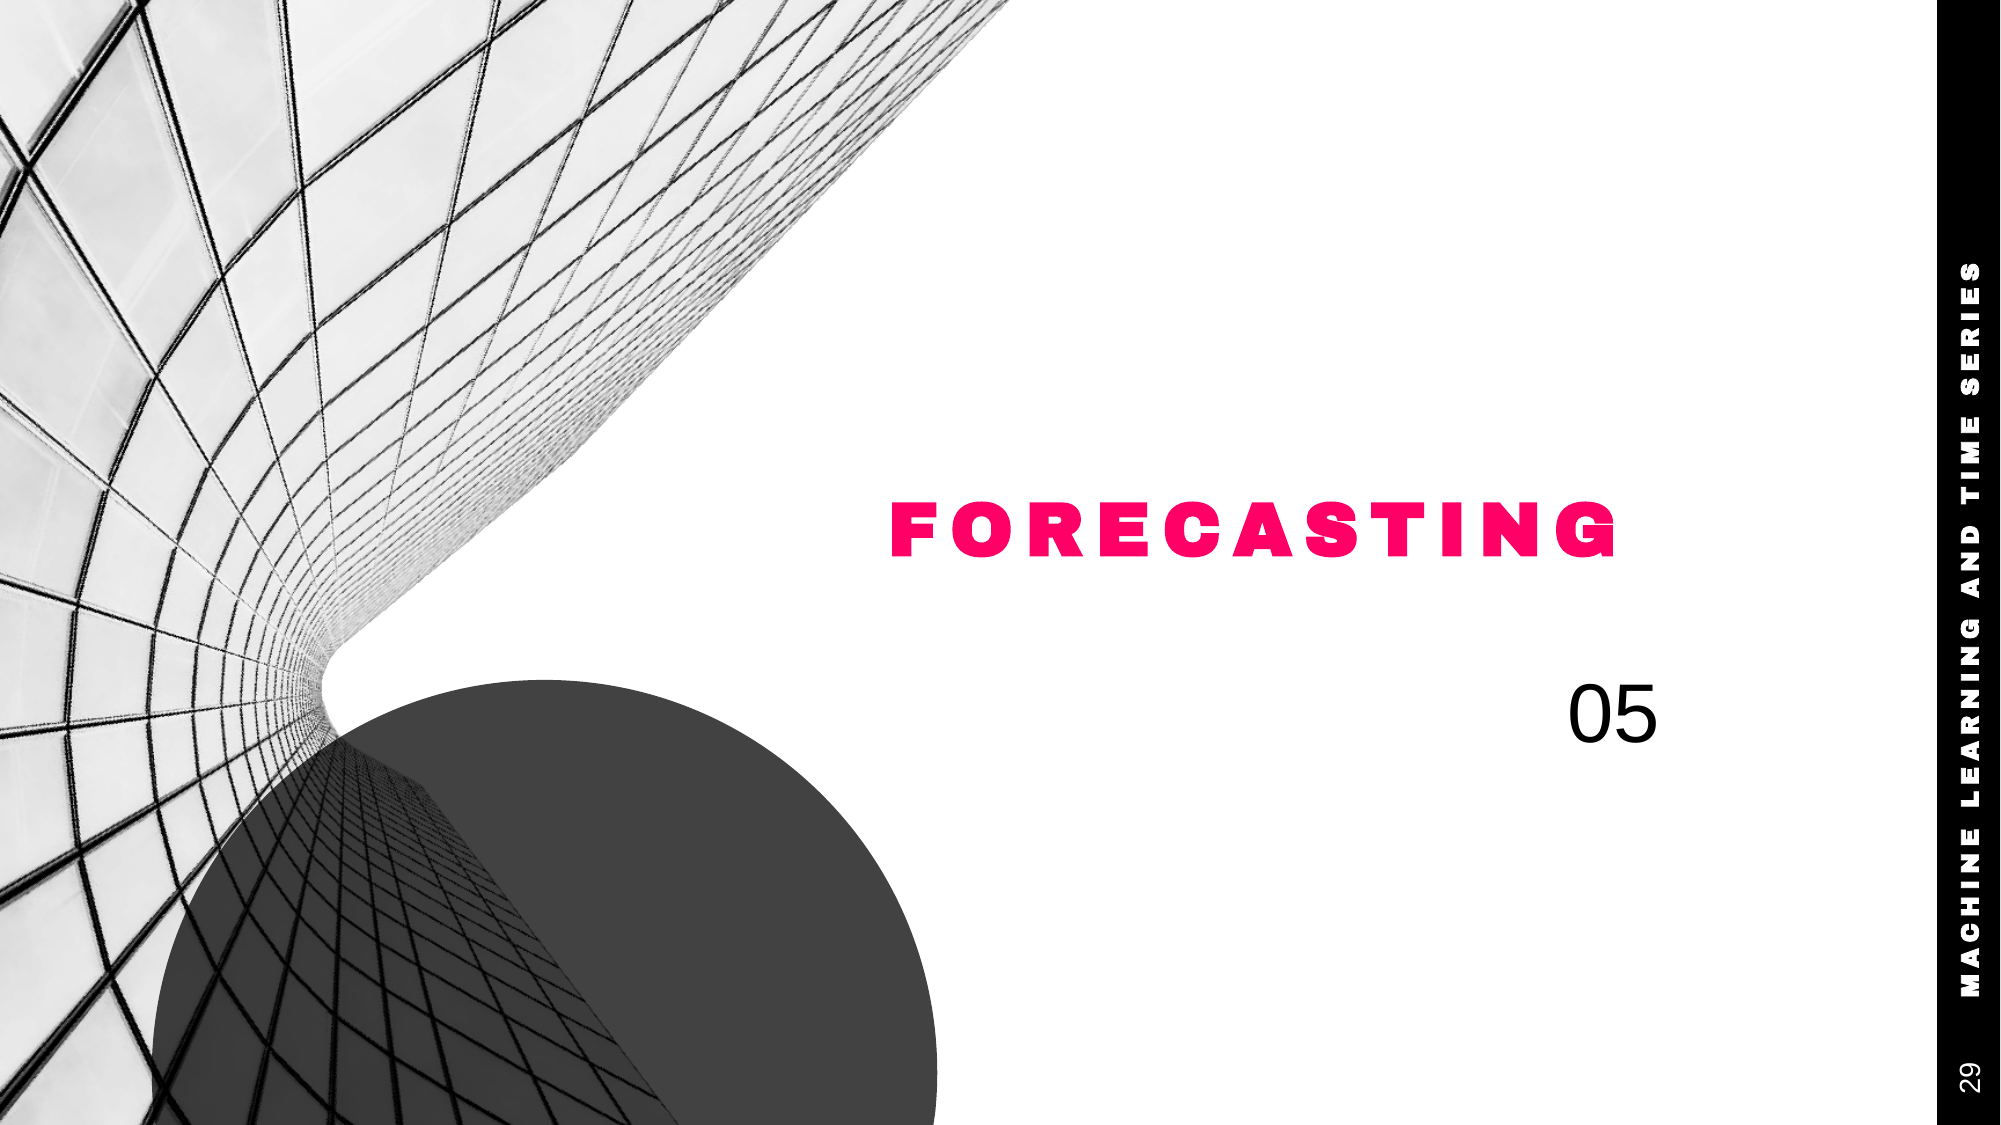

# forecasting
MACHINE LEARNING AND TIME SERIES
05
29